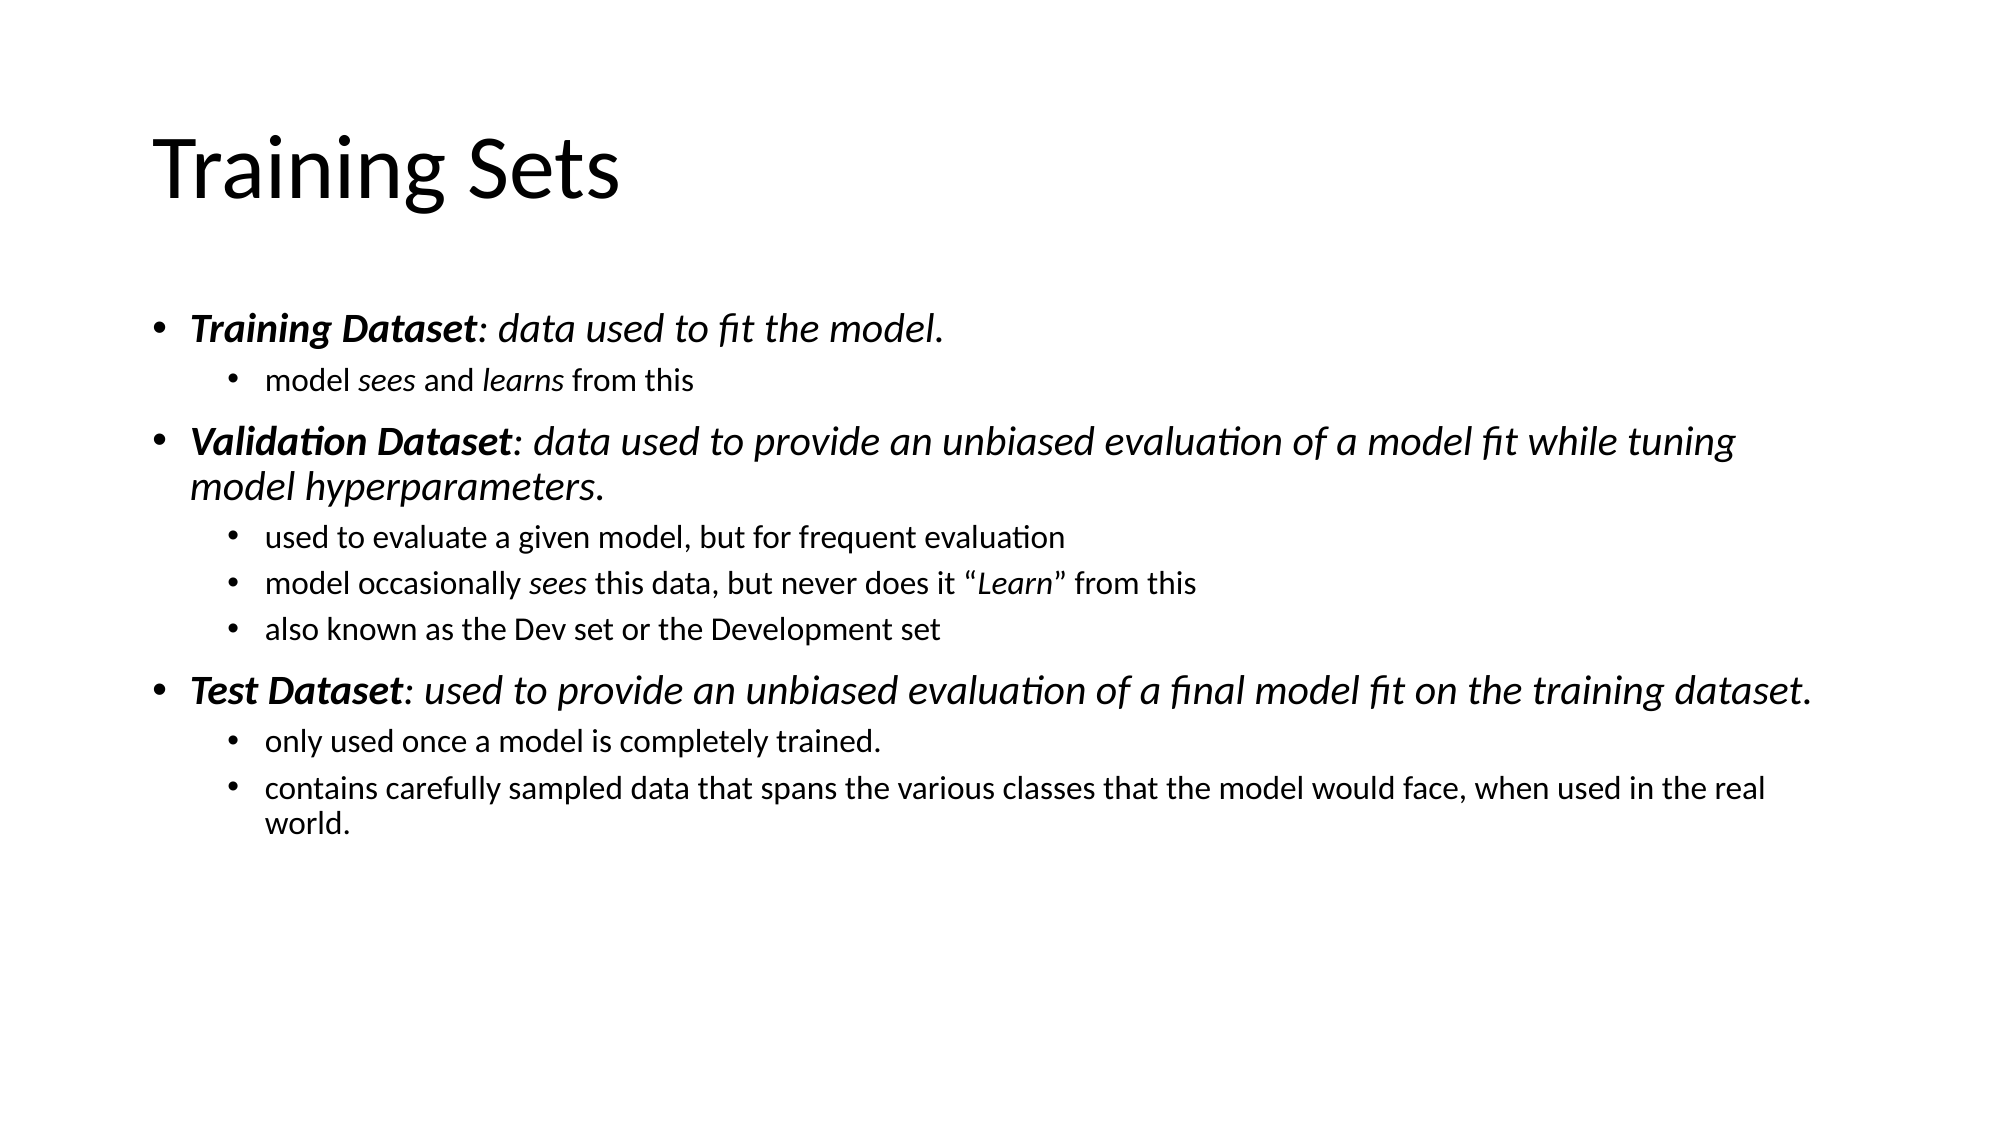

# Training Sets
Training Dataset: data used to fit the model.
model sees and learns from this
Validation Dataset: data used to provide an unbiased evaluation of a model fit while tuning model hyperparameters.
used to evaluate a given model, but for frequent evaluation
model occasionally sees this data, but never does it “Learn” from this
also known as the Dev set or the Development set
Test Dataset: used to provide an unbiased evaluation of a final model fit on the training dataset.
only used once a model is completely trained.
contains carefully sampled data that spans the various classes that the model would face, when used in the real world.